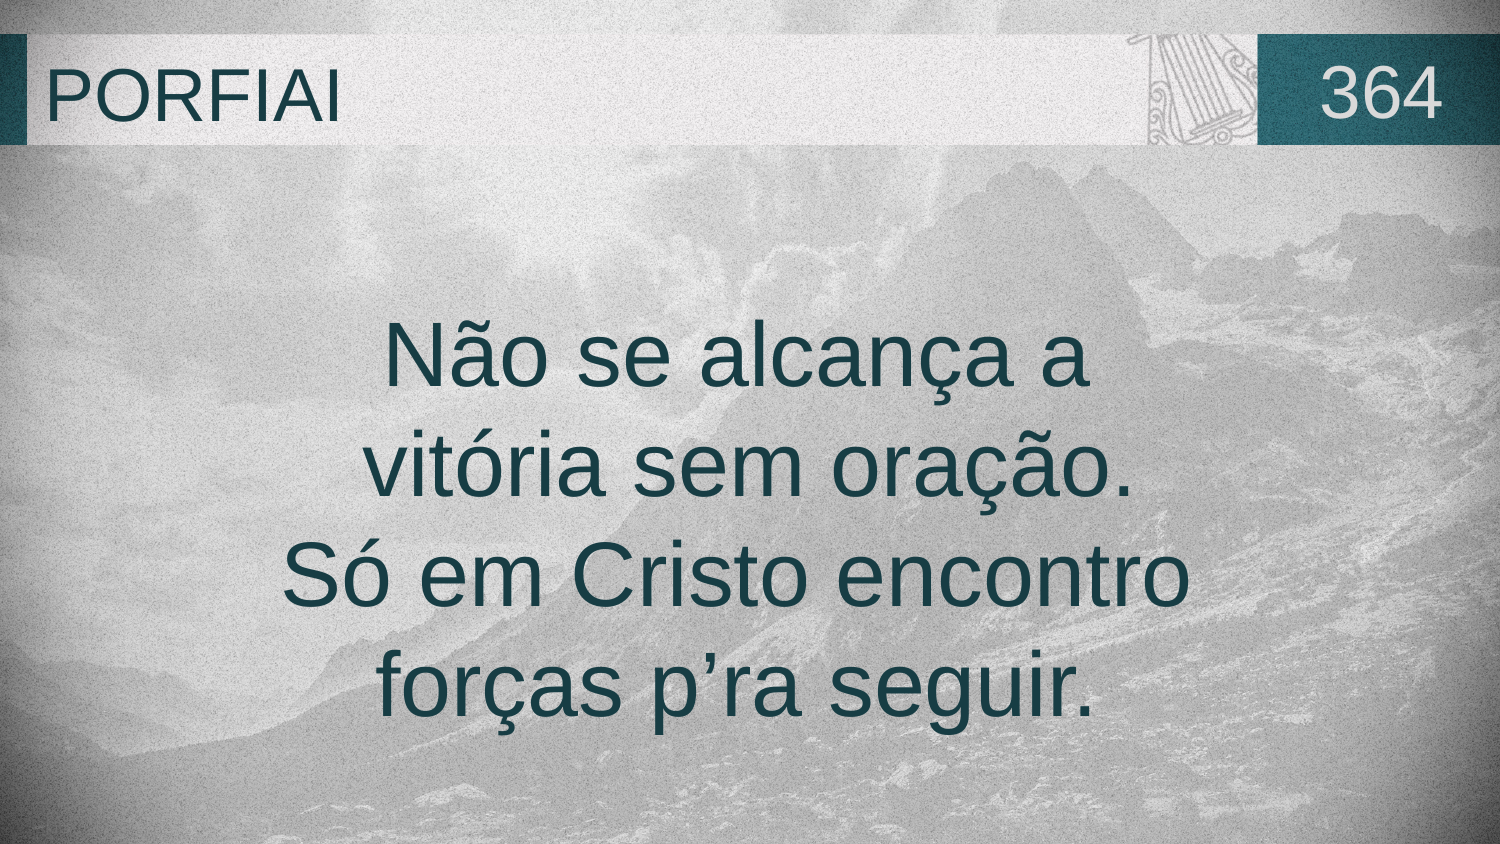

# PORFIAI
364
Não se alcança a
vitória sem oração.
Só em Cristo encontro
forças p’ra seguir.